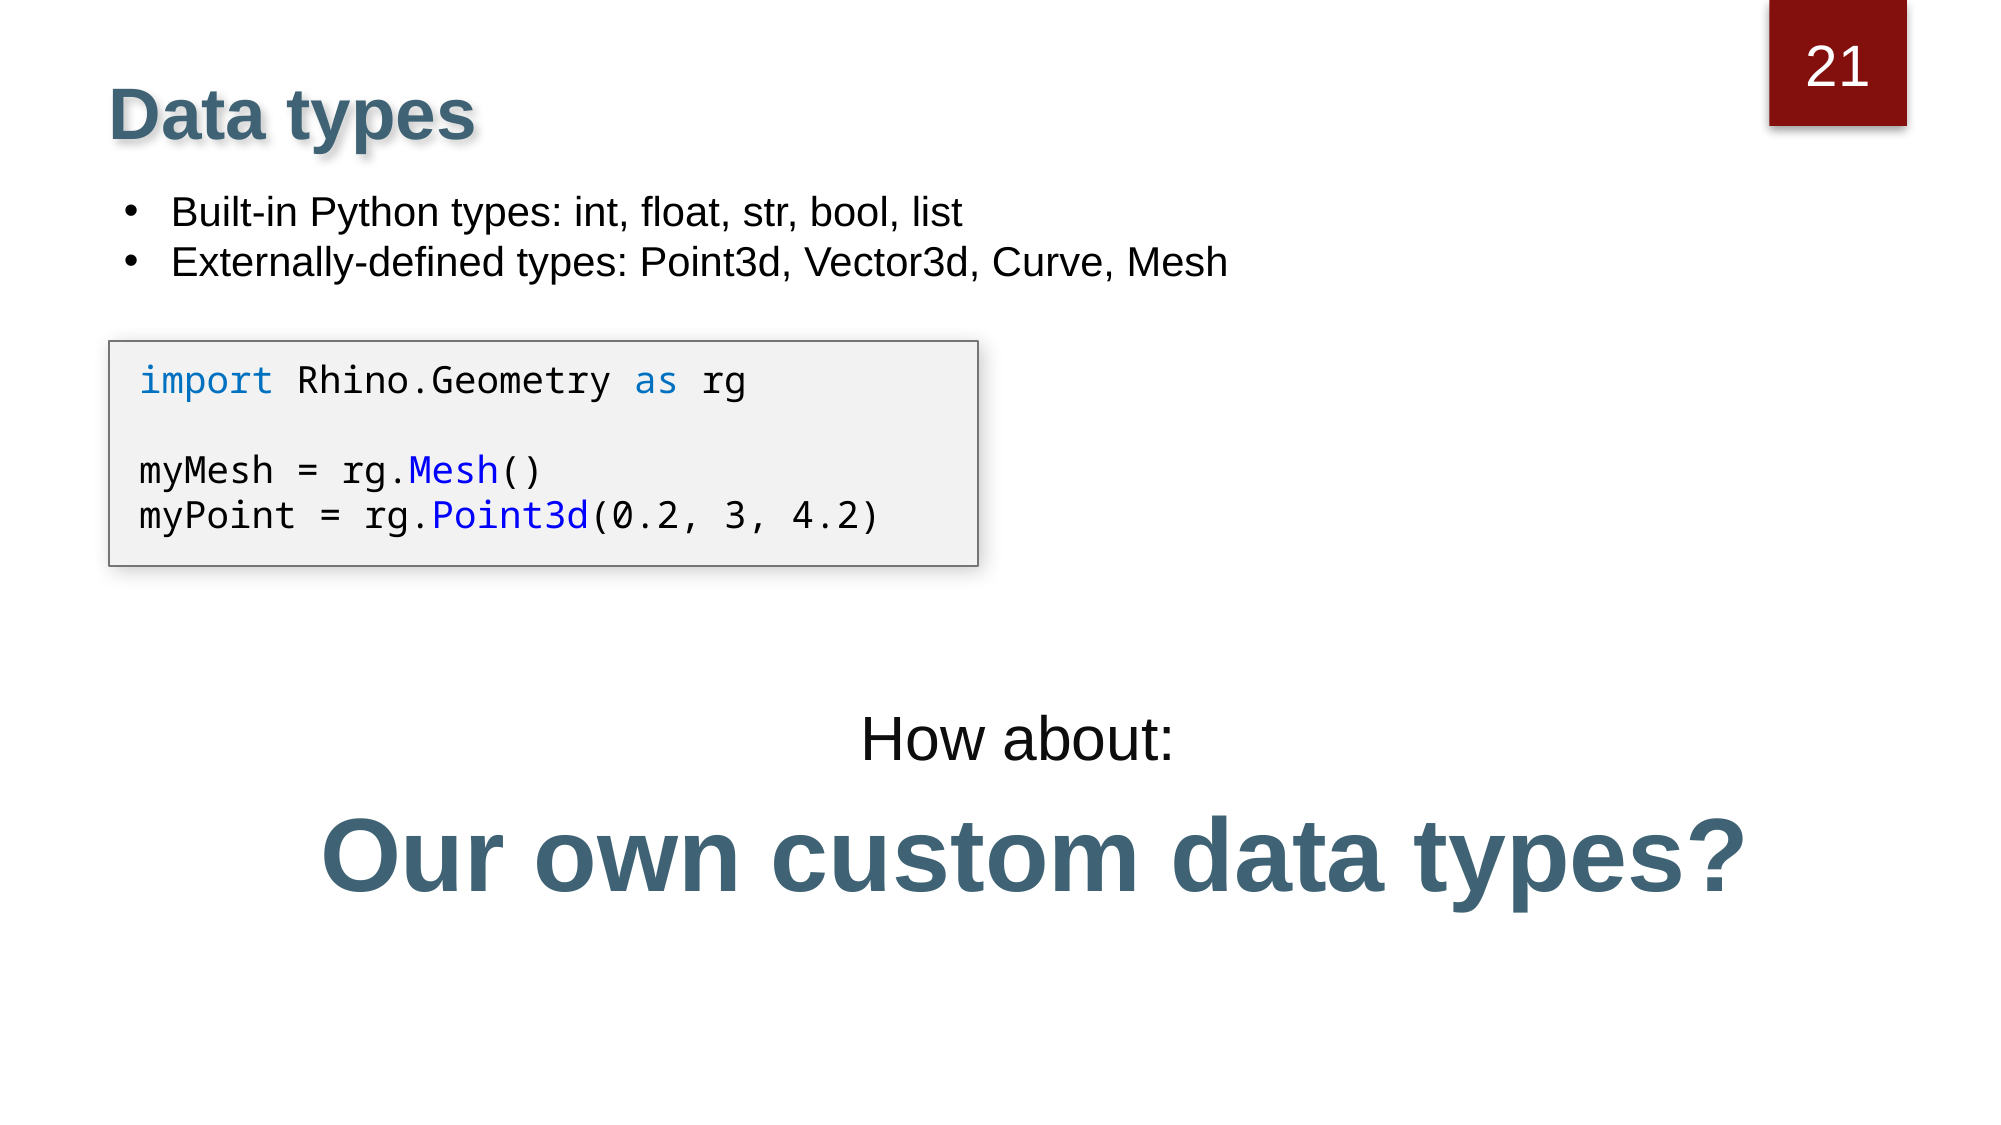

21
# Data types
Built-in Python types: int, float, str, bool, list
Externally-defined types: Point3d, Vector3d, Curve, Mesh
import Rhino.Geometry as rg

myMesh = rg.Mesh()
myPoint = rg.Point3d(0.2, 3, 4.2)

How about:
Our own custom data types?